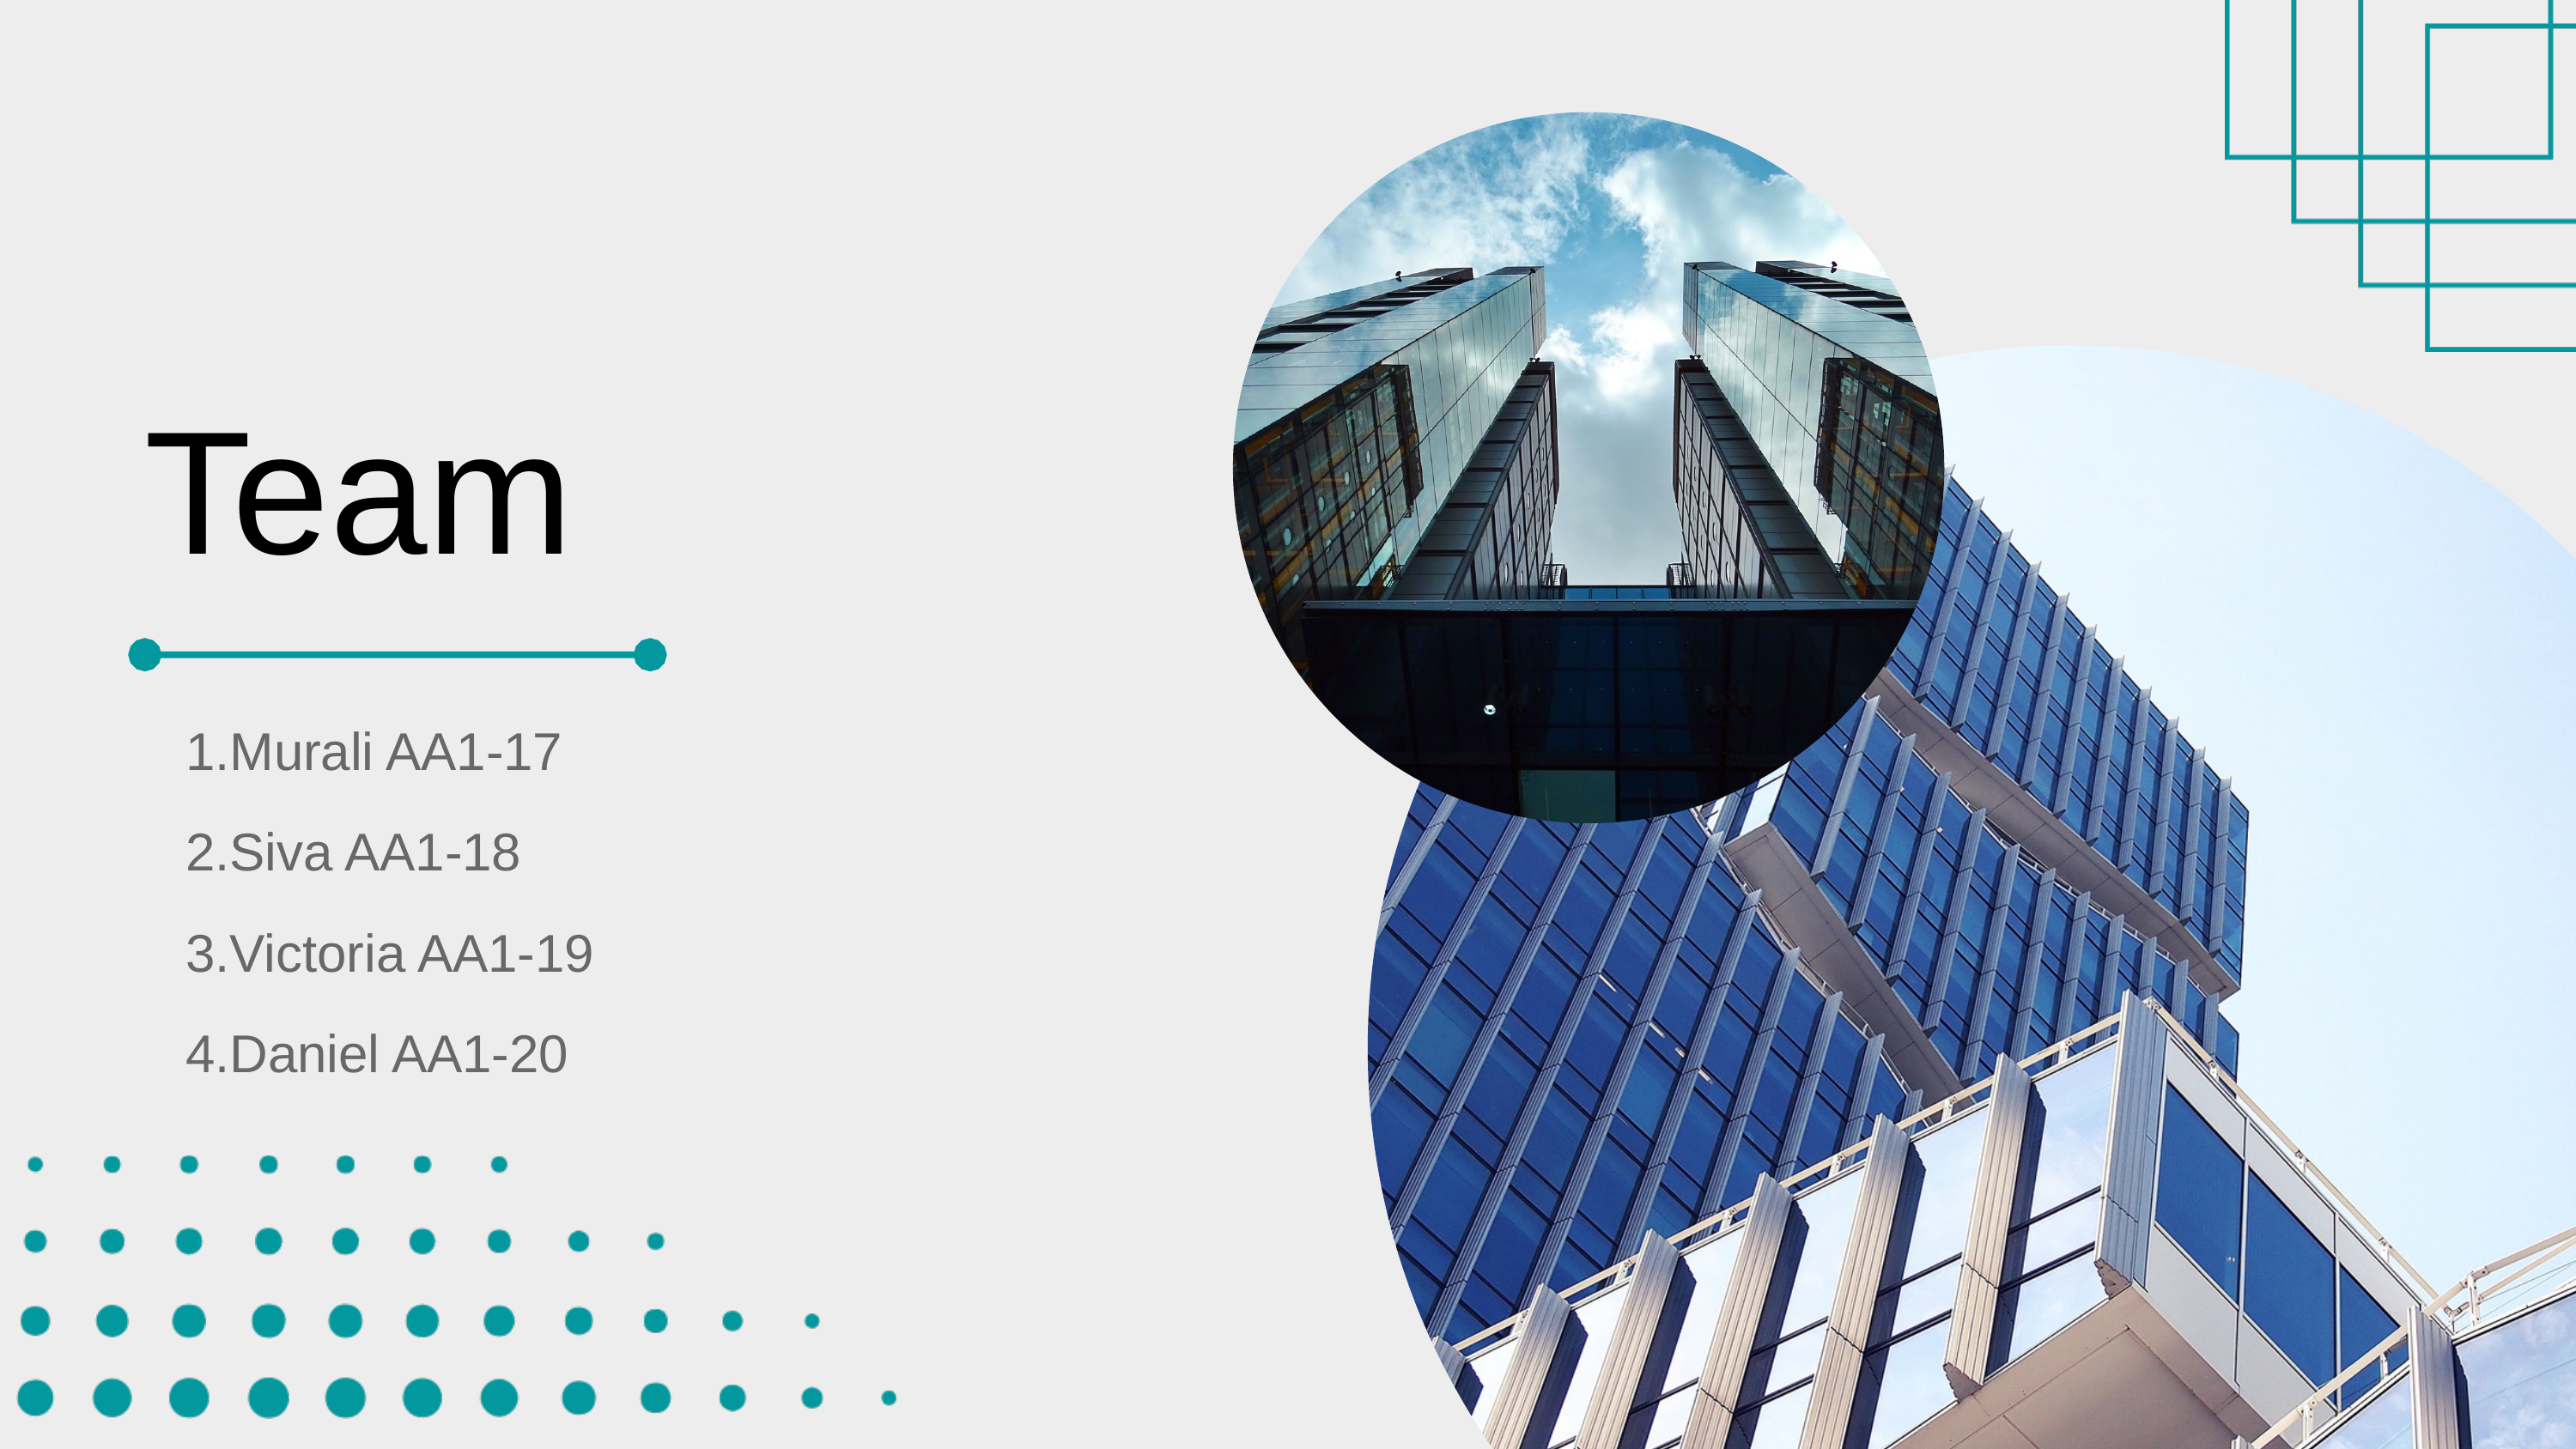

Team

1.Murali AA1-17
2.Siva AA1-18
3.Victoria AA1-19
4.Daniel AA1-20